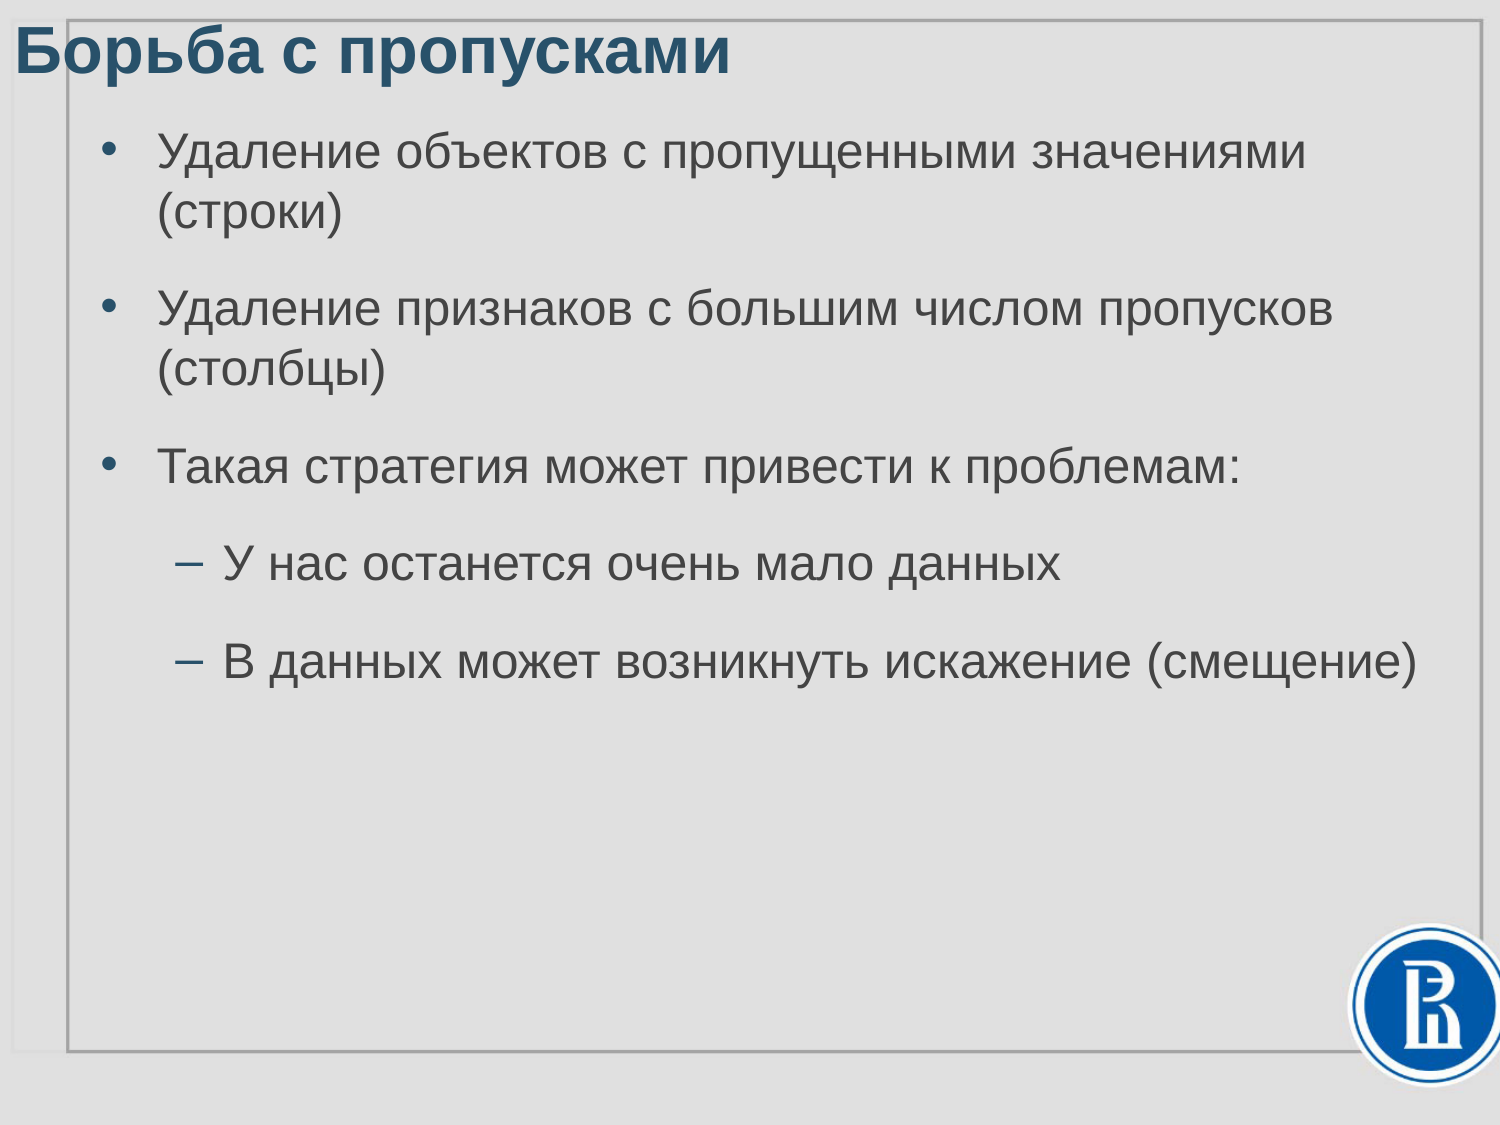

Борьба с пропусками
Удаление объектов с пропущенными значениями (строки)
Удаление признаков с большим числом пропусков (столбцы)
Такая стратегия может привести к проблемам:
У нас останется очень мало данных
В данных может возникнуть искажение (смещение)